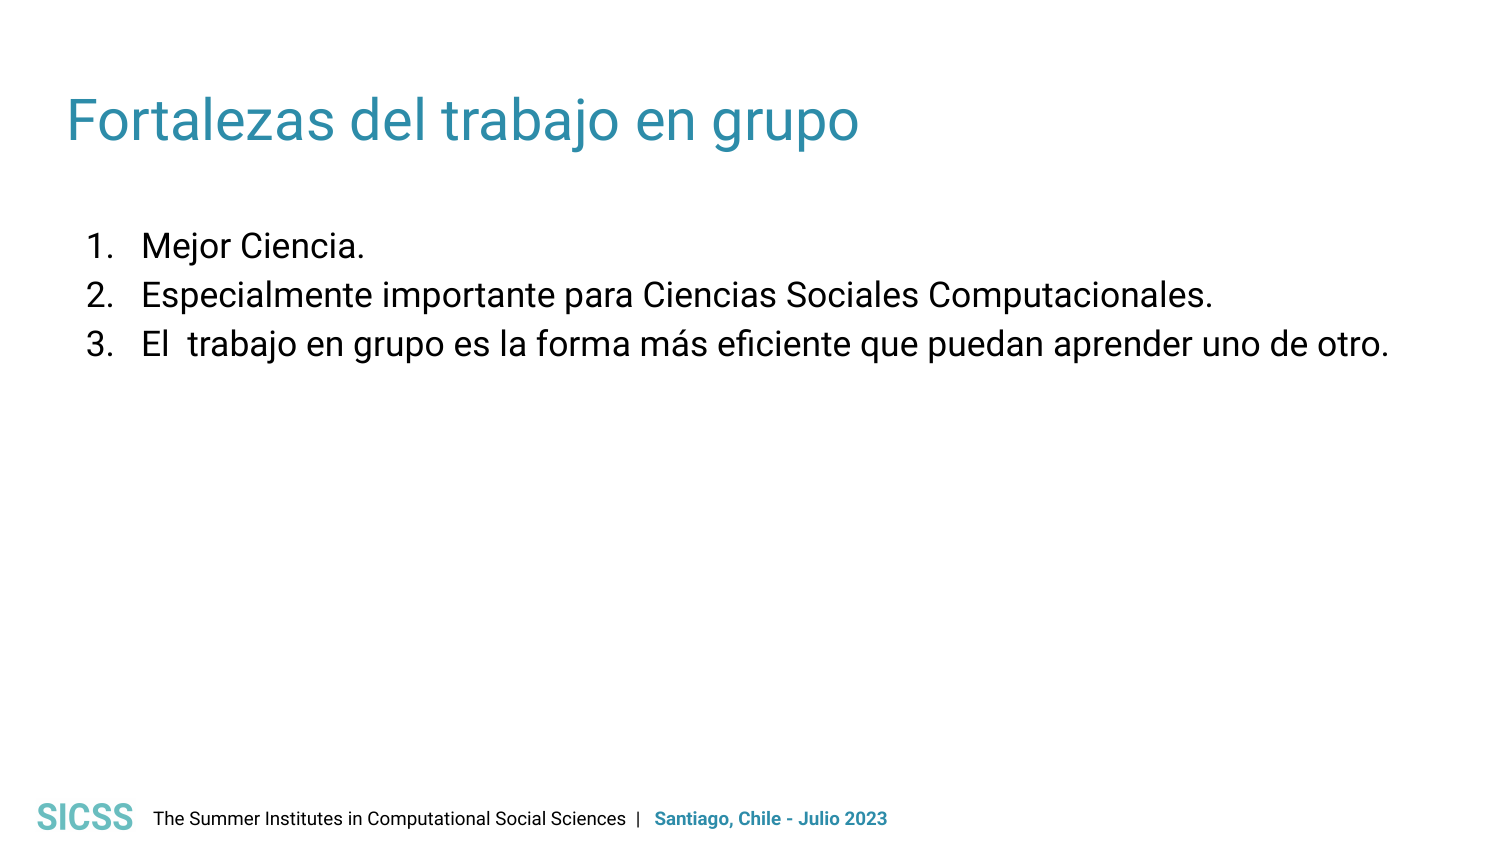

# Fortalezas del trabajo en grupo
Mejor Ciencia.
Especialmente importante para Ciencias Sociales Computacionales.
El  trabajo en grupo es la forma más eficiente que puedan aprender uno de otro.